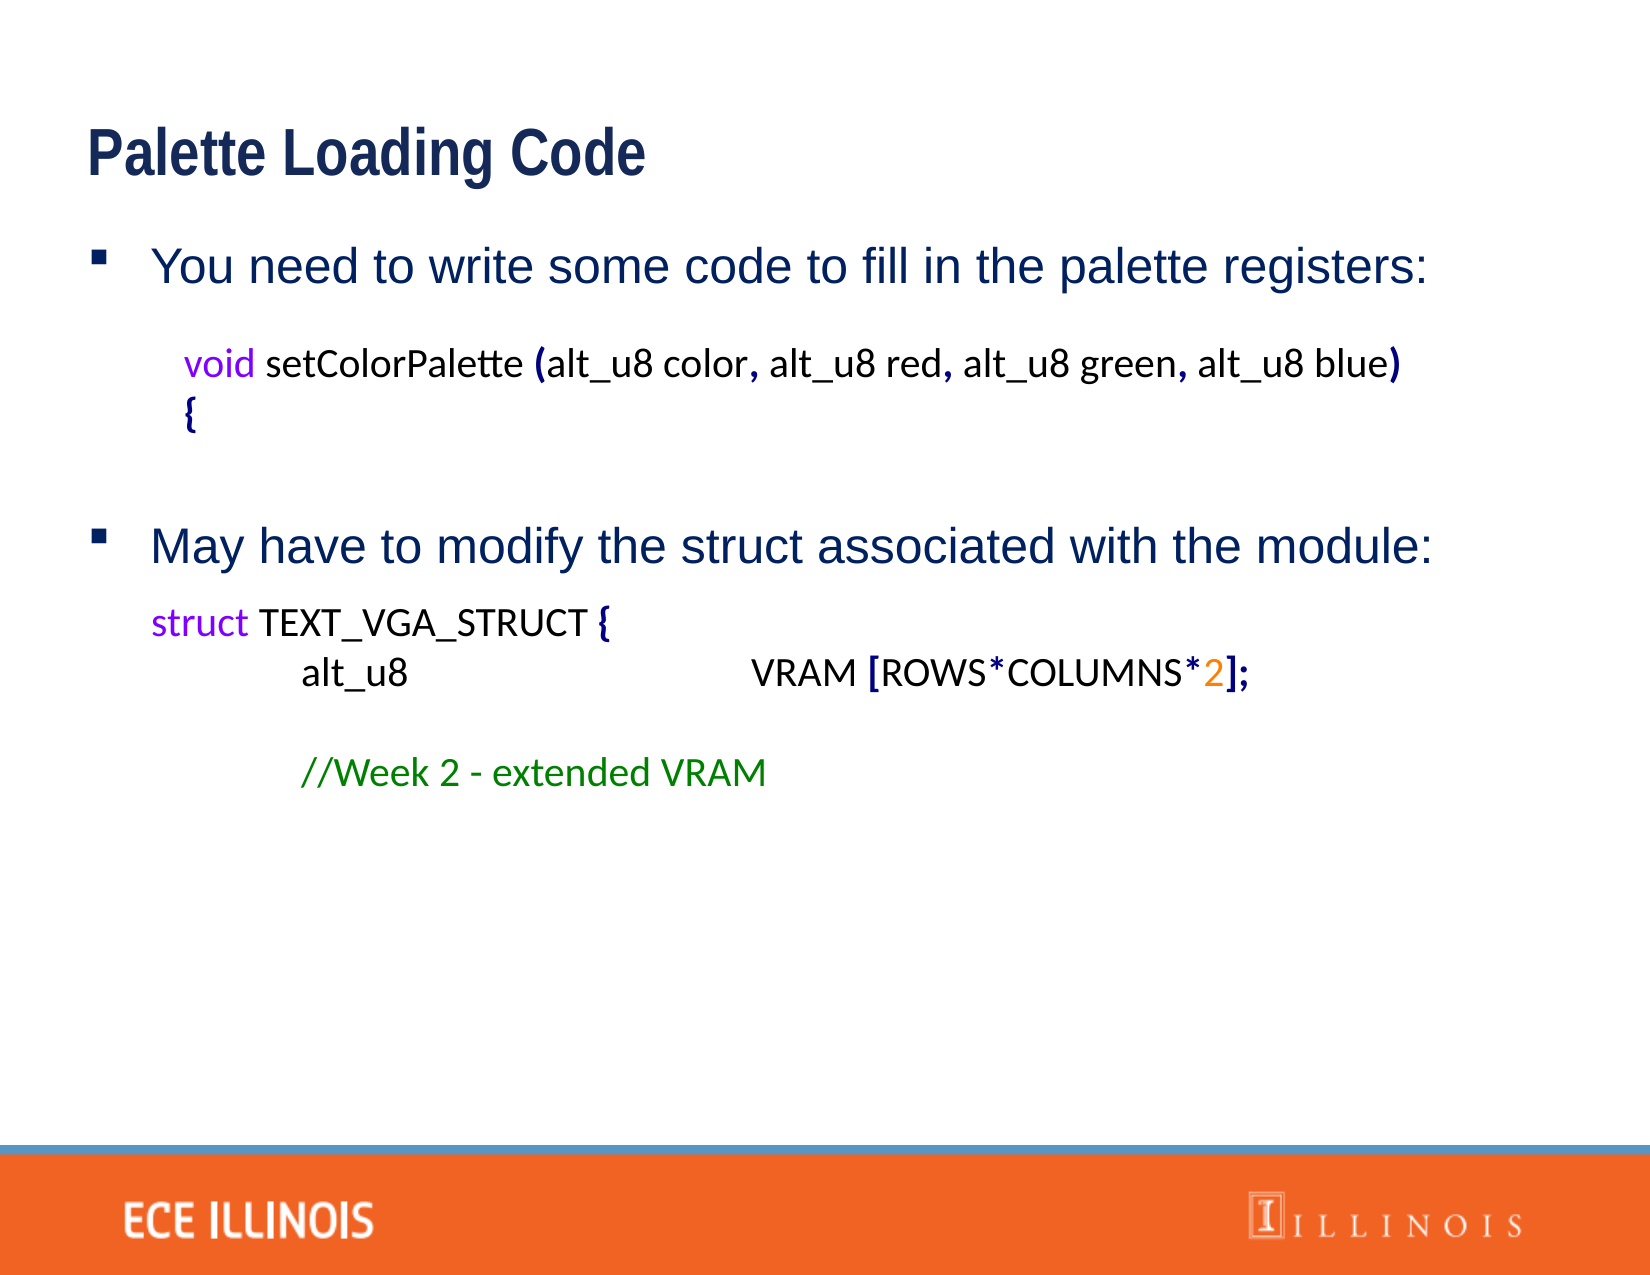

Palette Loading Code
You need to write some code to fill in the palette registers:

May have to modify the struct associated with the module:

void setColorPalette (alt_u8 color, alt_u8 red, alt_u8 green, alt_u8 blue)
{
struct TEXT_VGA_STRUCT {
	alt_u8			VRAM [ROWS*COLUMNS*2]; 									 	//Week 2 - extended VRAM